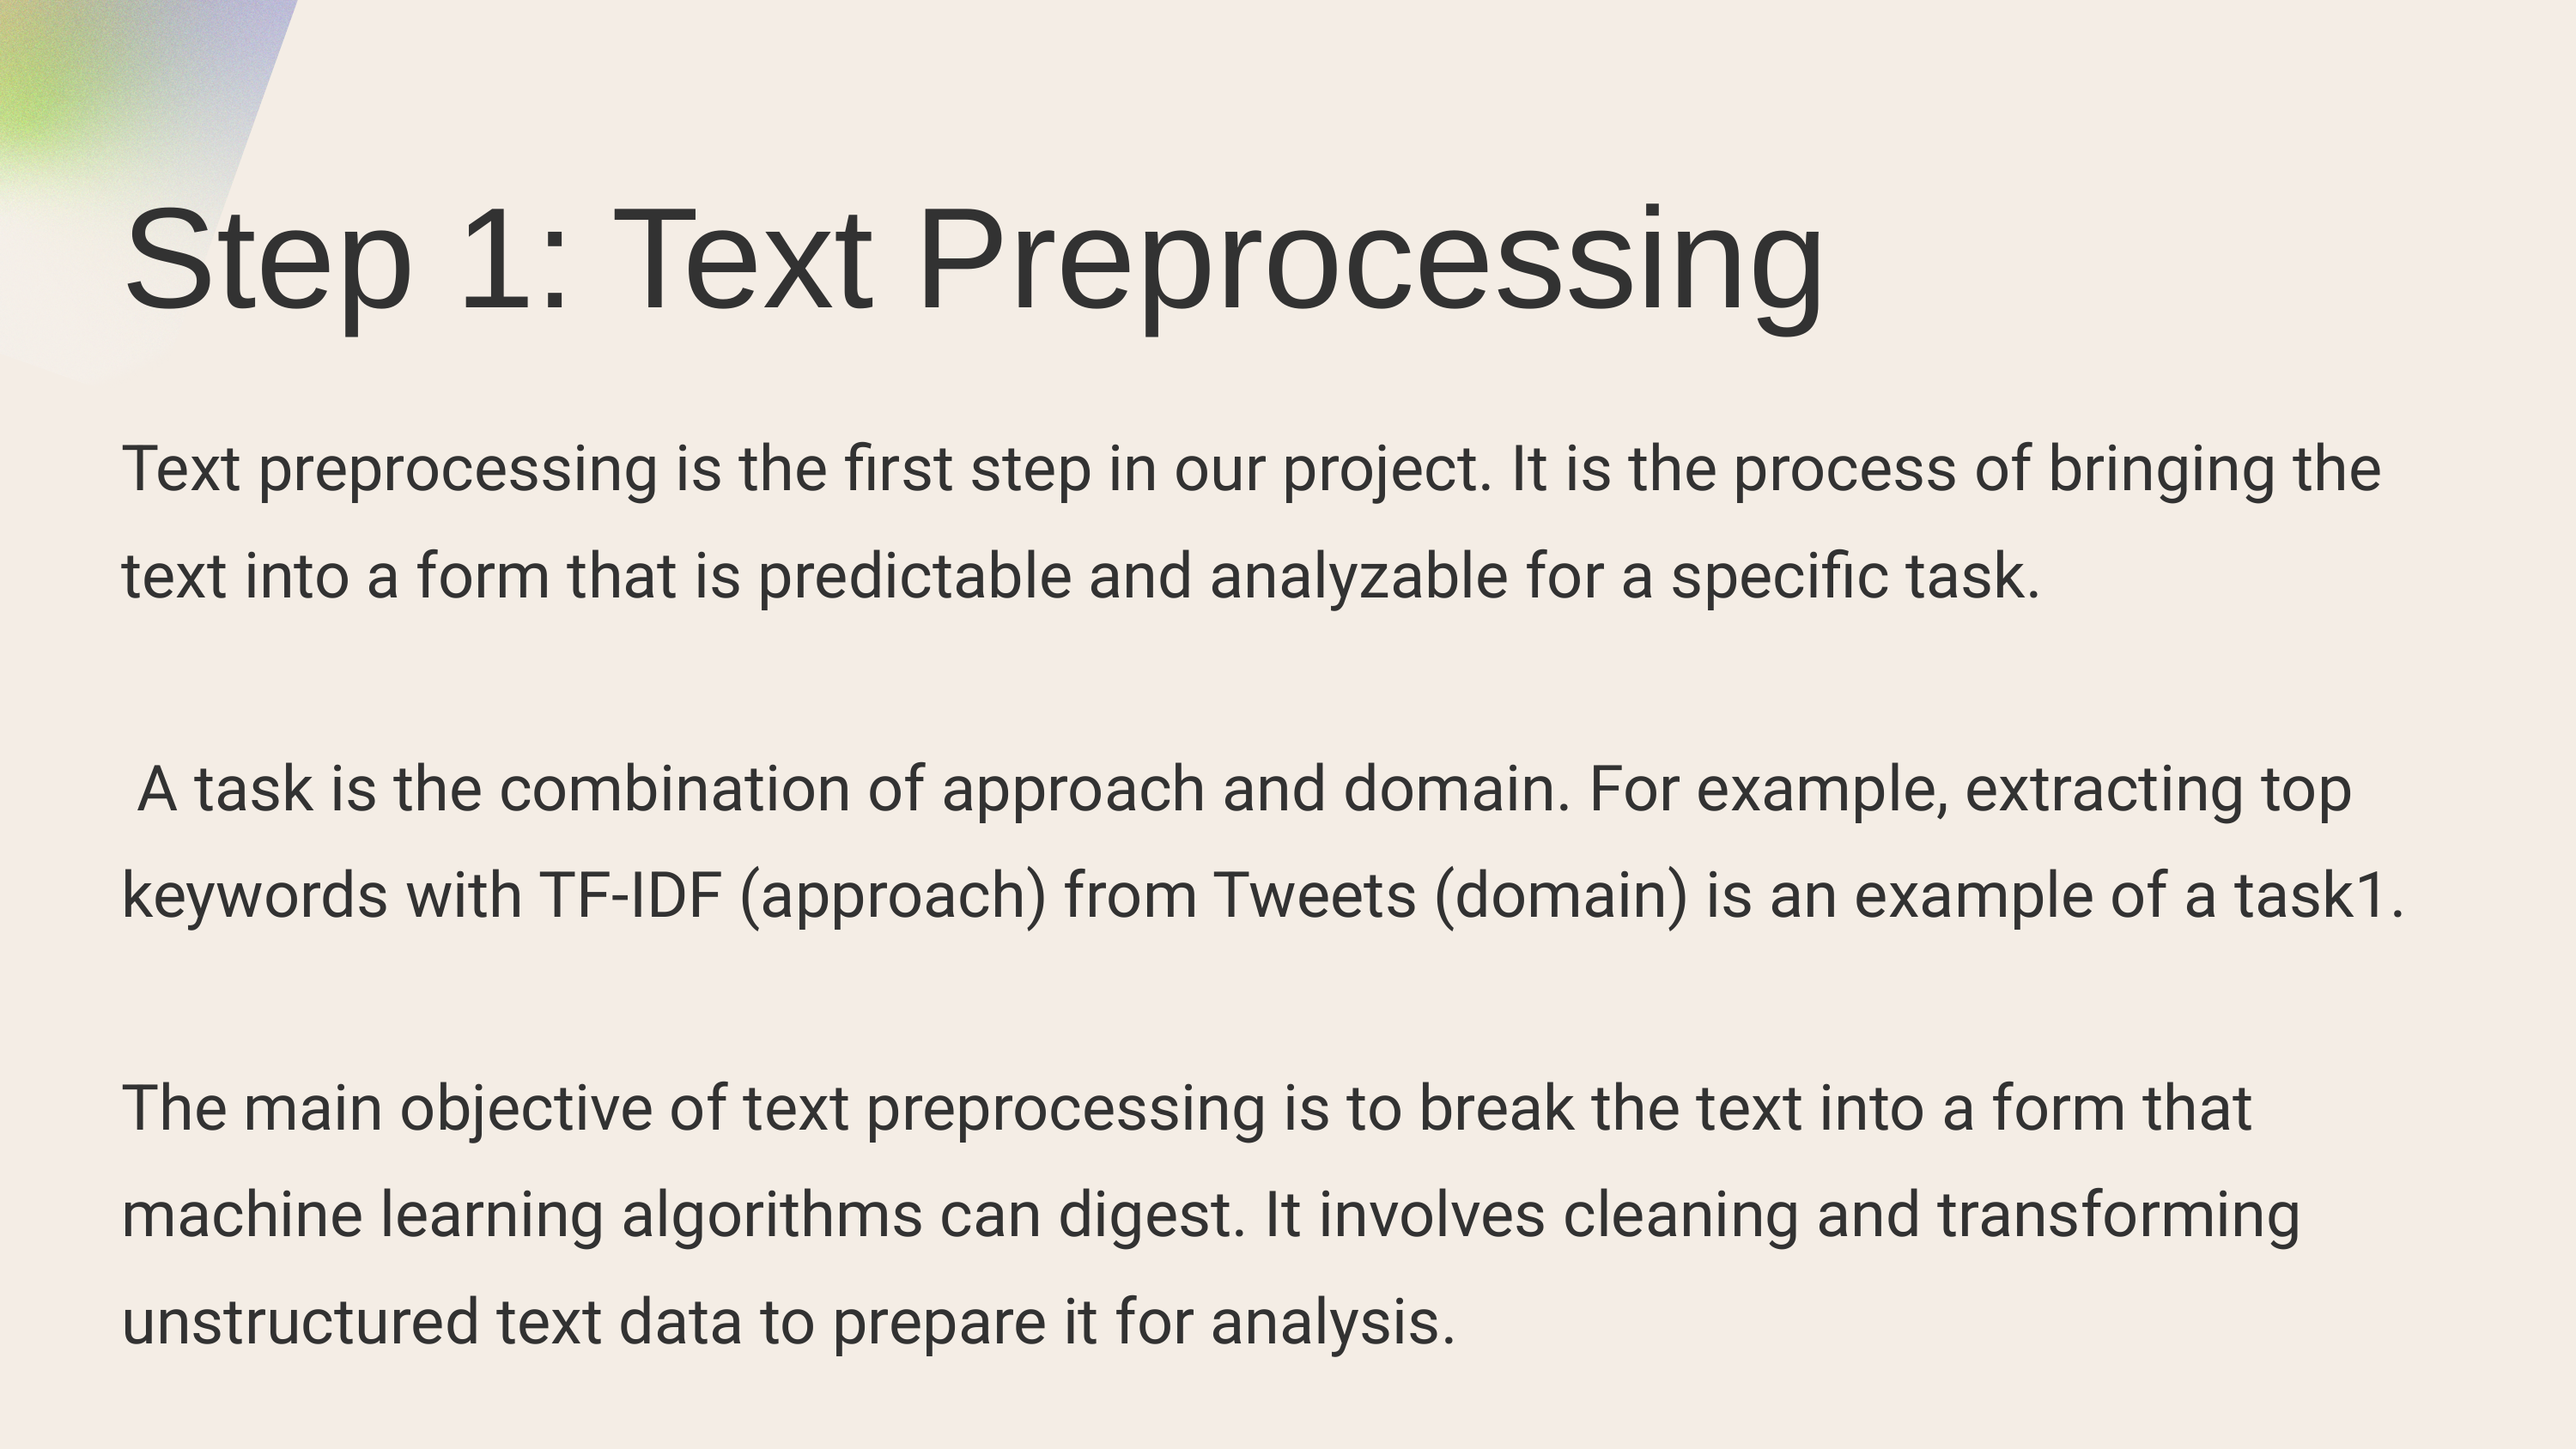

Step 1: Text Preprocessing

Text preprocessing is the first step in our project. It is the process of bringing the text into a form that is predictable and analyzable for a specific task.
﻿
 A task is the combination of approach and domain. For example, extracting top keywords with TF-IDF (approach) from Tweets (domain) is an example of a task1.
﻿
The main objective of text preprocessing is to break the text into a form that machine learning algorithms can digest. It involves cleaning and transforming unstructured text data to prepare it for analysis.